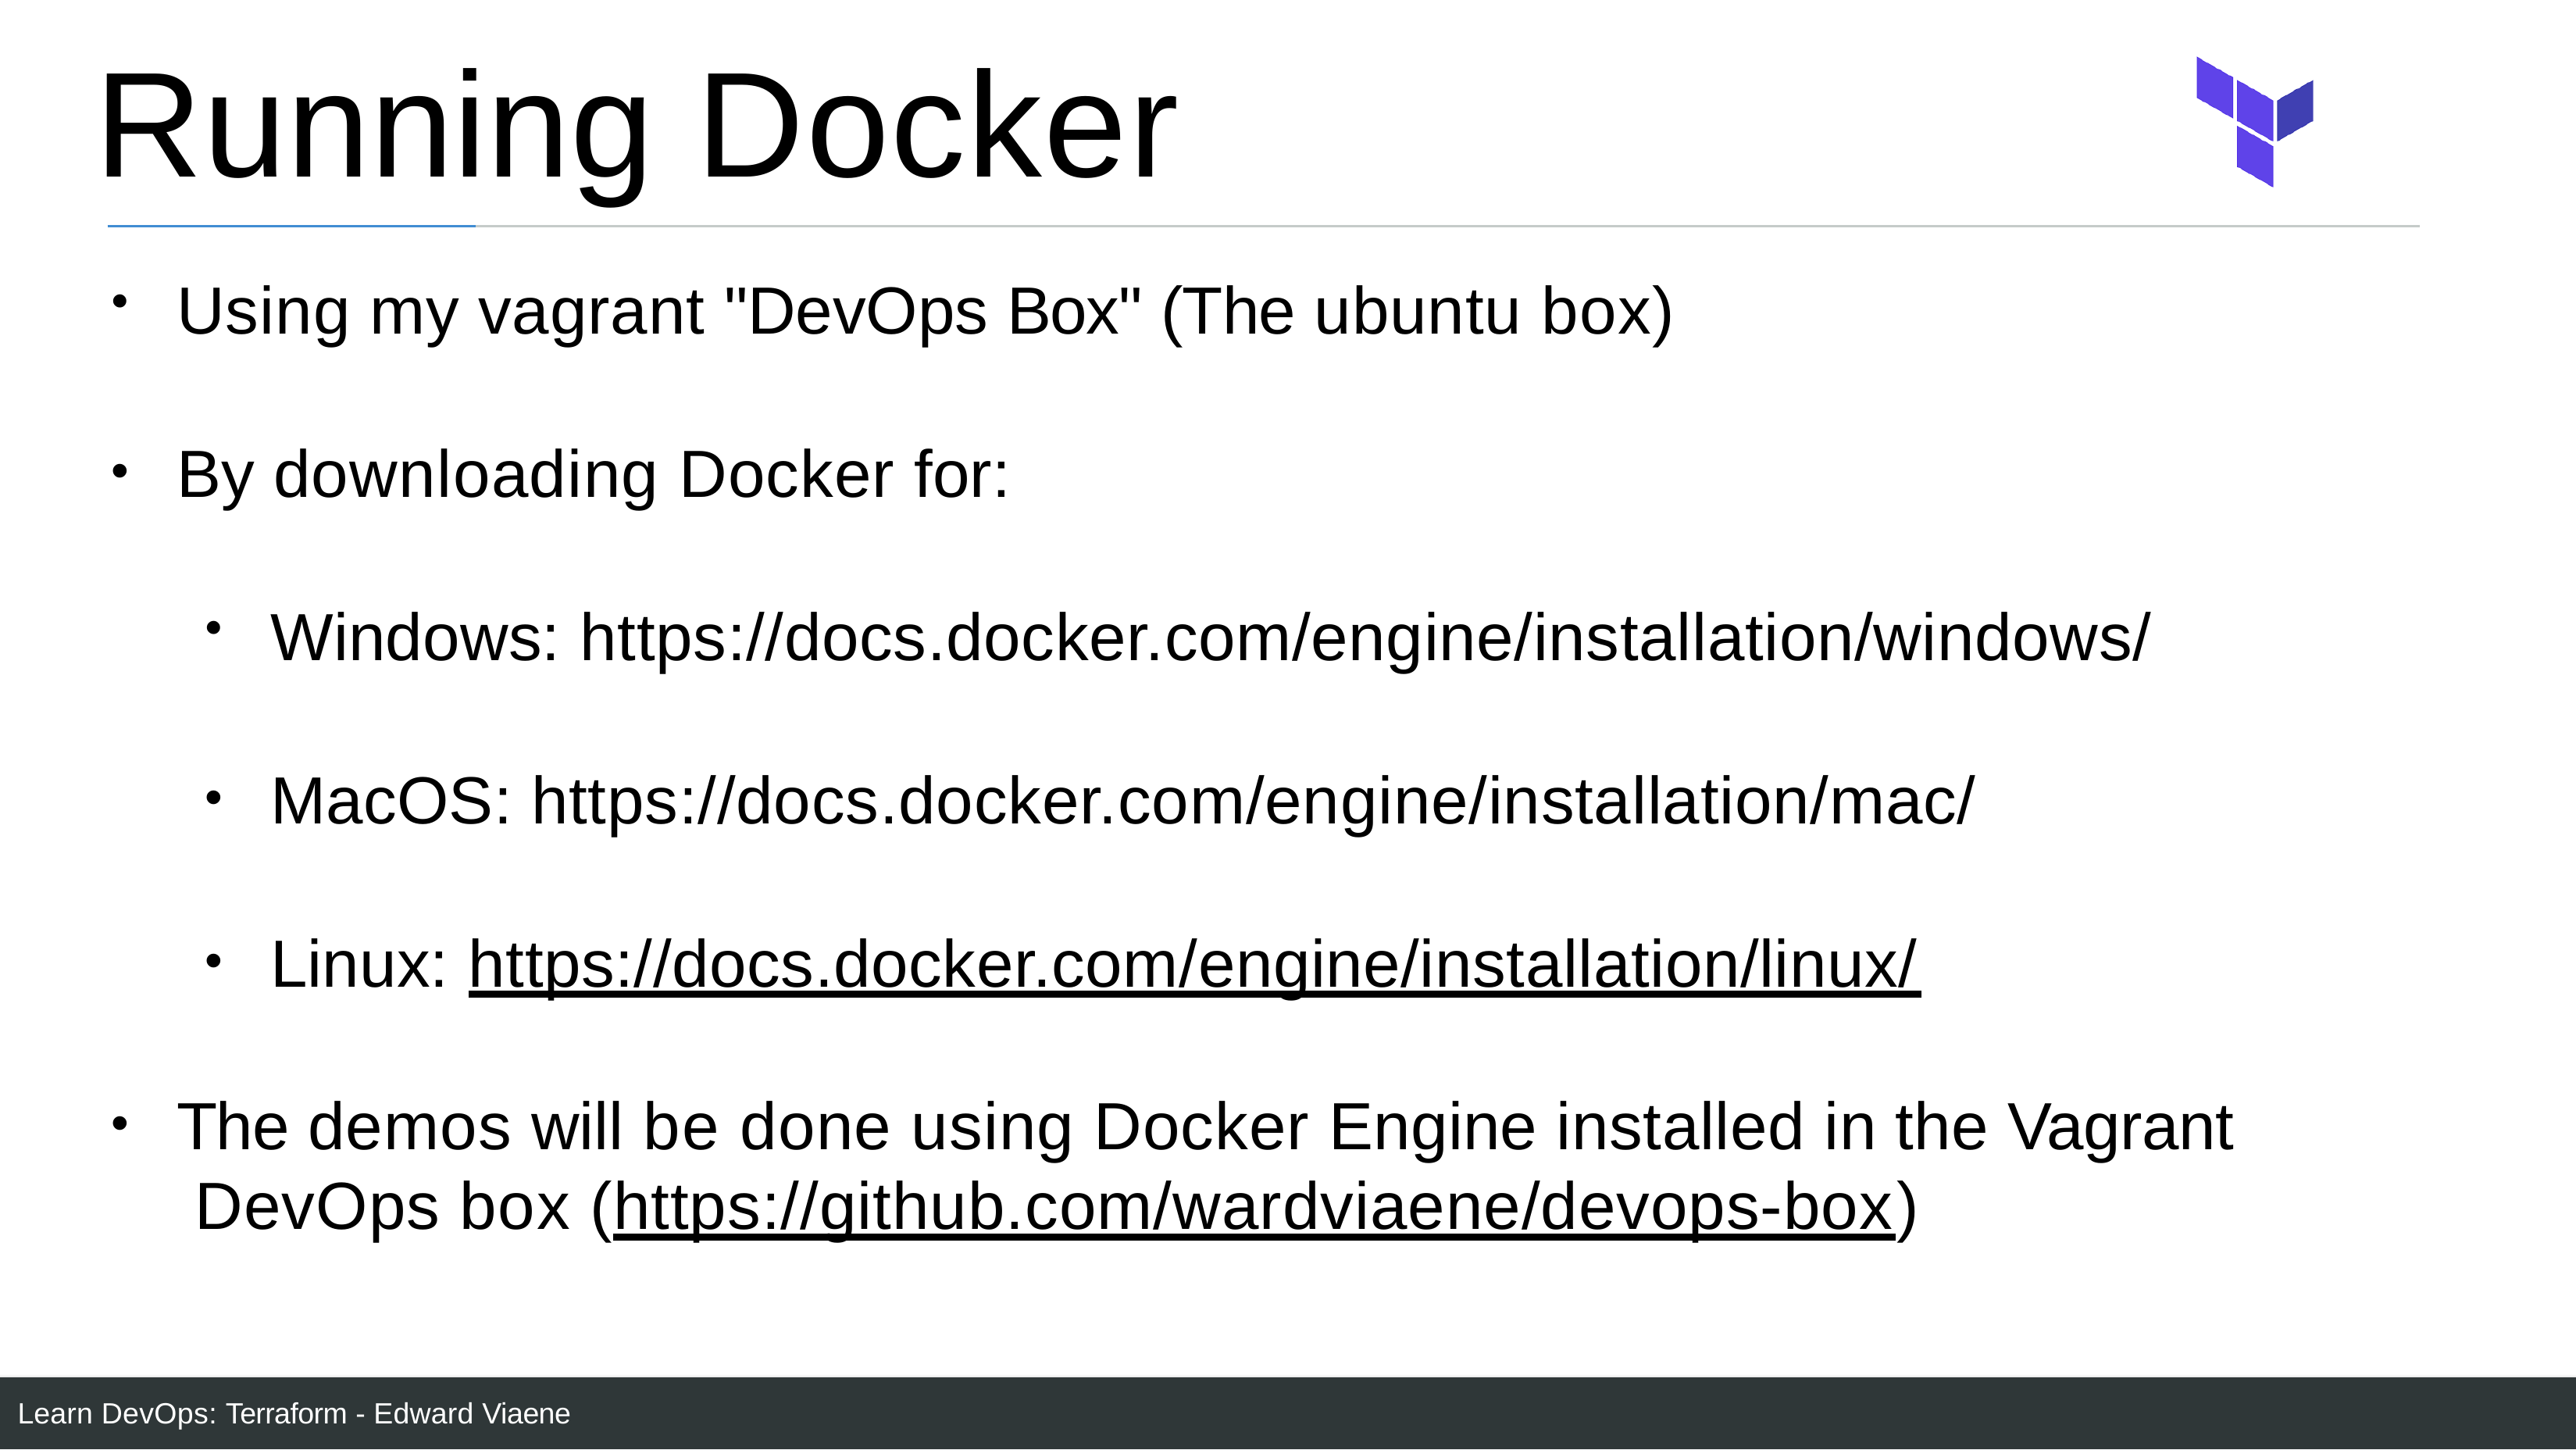

# Running Docker
Using my vagrant "DevOps Box" (The ubuntu box)

By downloading Docker for:

Windows: https://docs.docker.com/engine/installation/windows/

MacOS: https://docs.docker.com/engine/installation/mac/

Linux: https://docs.docker.com/engine/installation/linux/

The demos will be done using Docker Engine installed in the Vagrant  DevOps box (https://github.com/wardviaene/devops-box)
Learn DevOps: Terraform - Edward Viaene